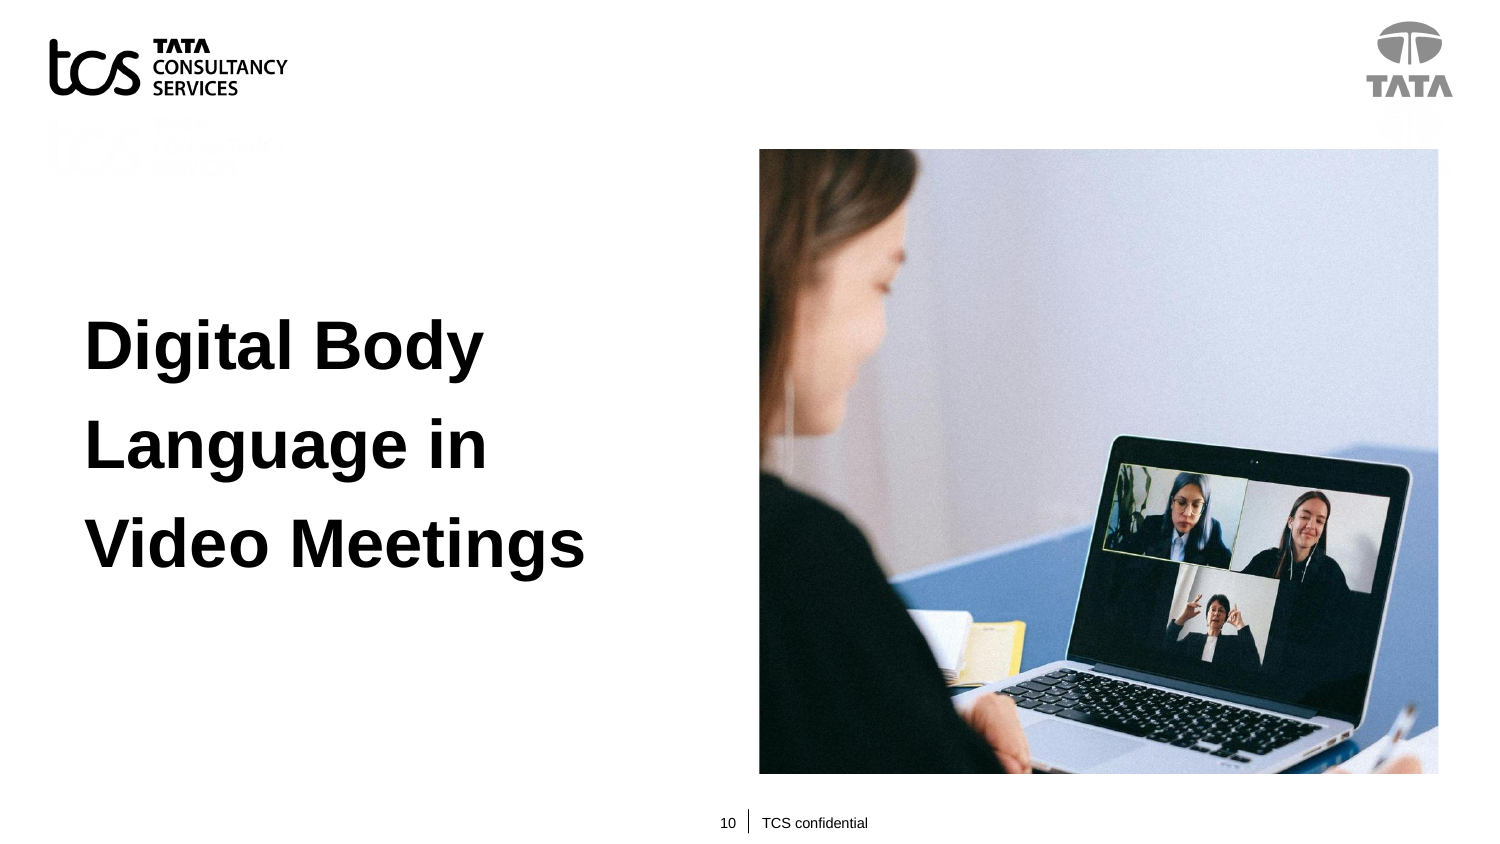

Digital Body Language in Video Meetings

10

TCS confidential